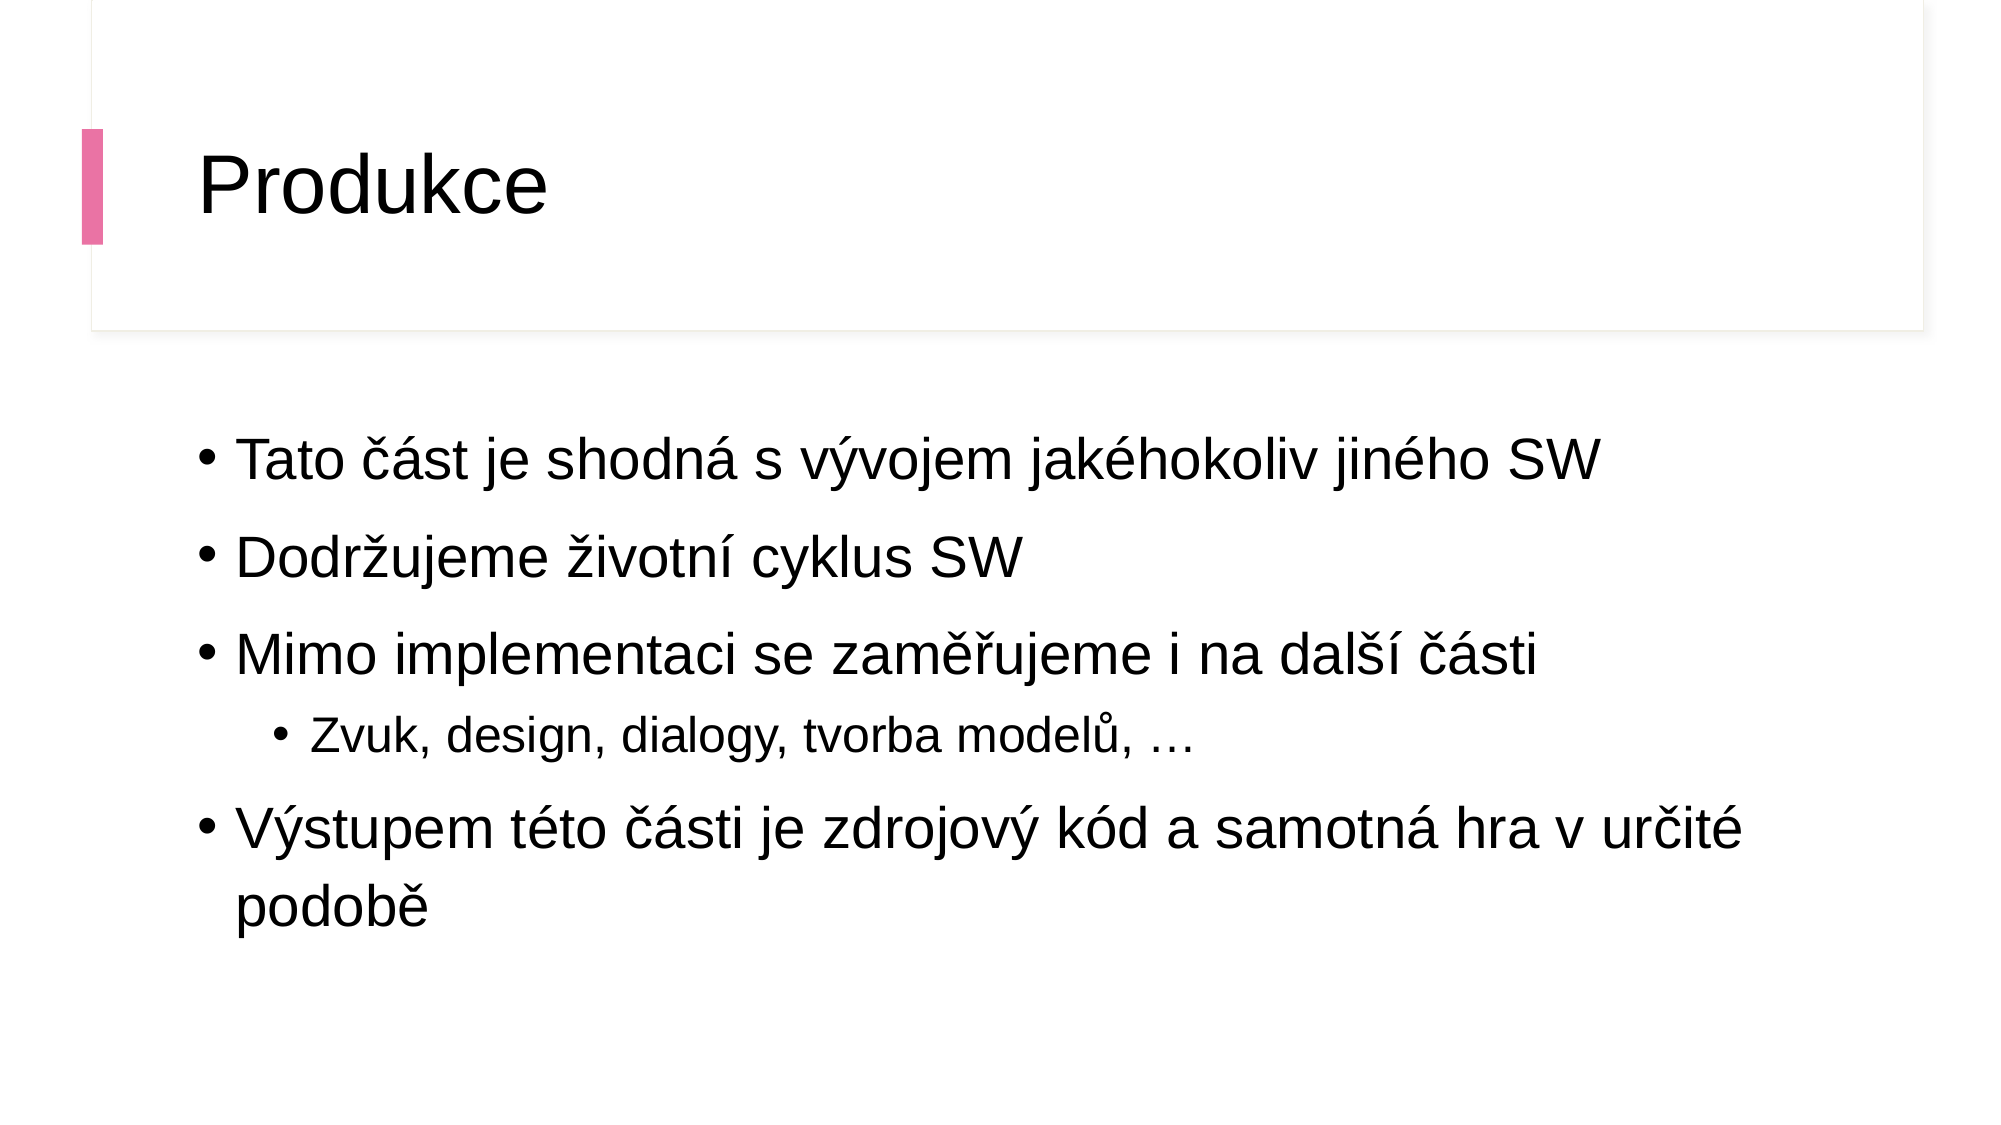

# Produkce
Tato část je shodná s vývojem jakéhokoliv jiného SW
Dodržujeme životní cyklus SW
Mimo implementaci se zaměřujeme i na další části
Zvuk, design, dialogy, tvorba modelů, …
Výstupem této části je zdrojový kód a samotná hra v určité podobě